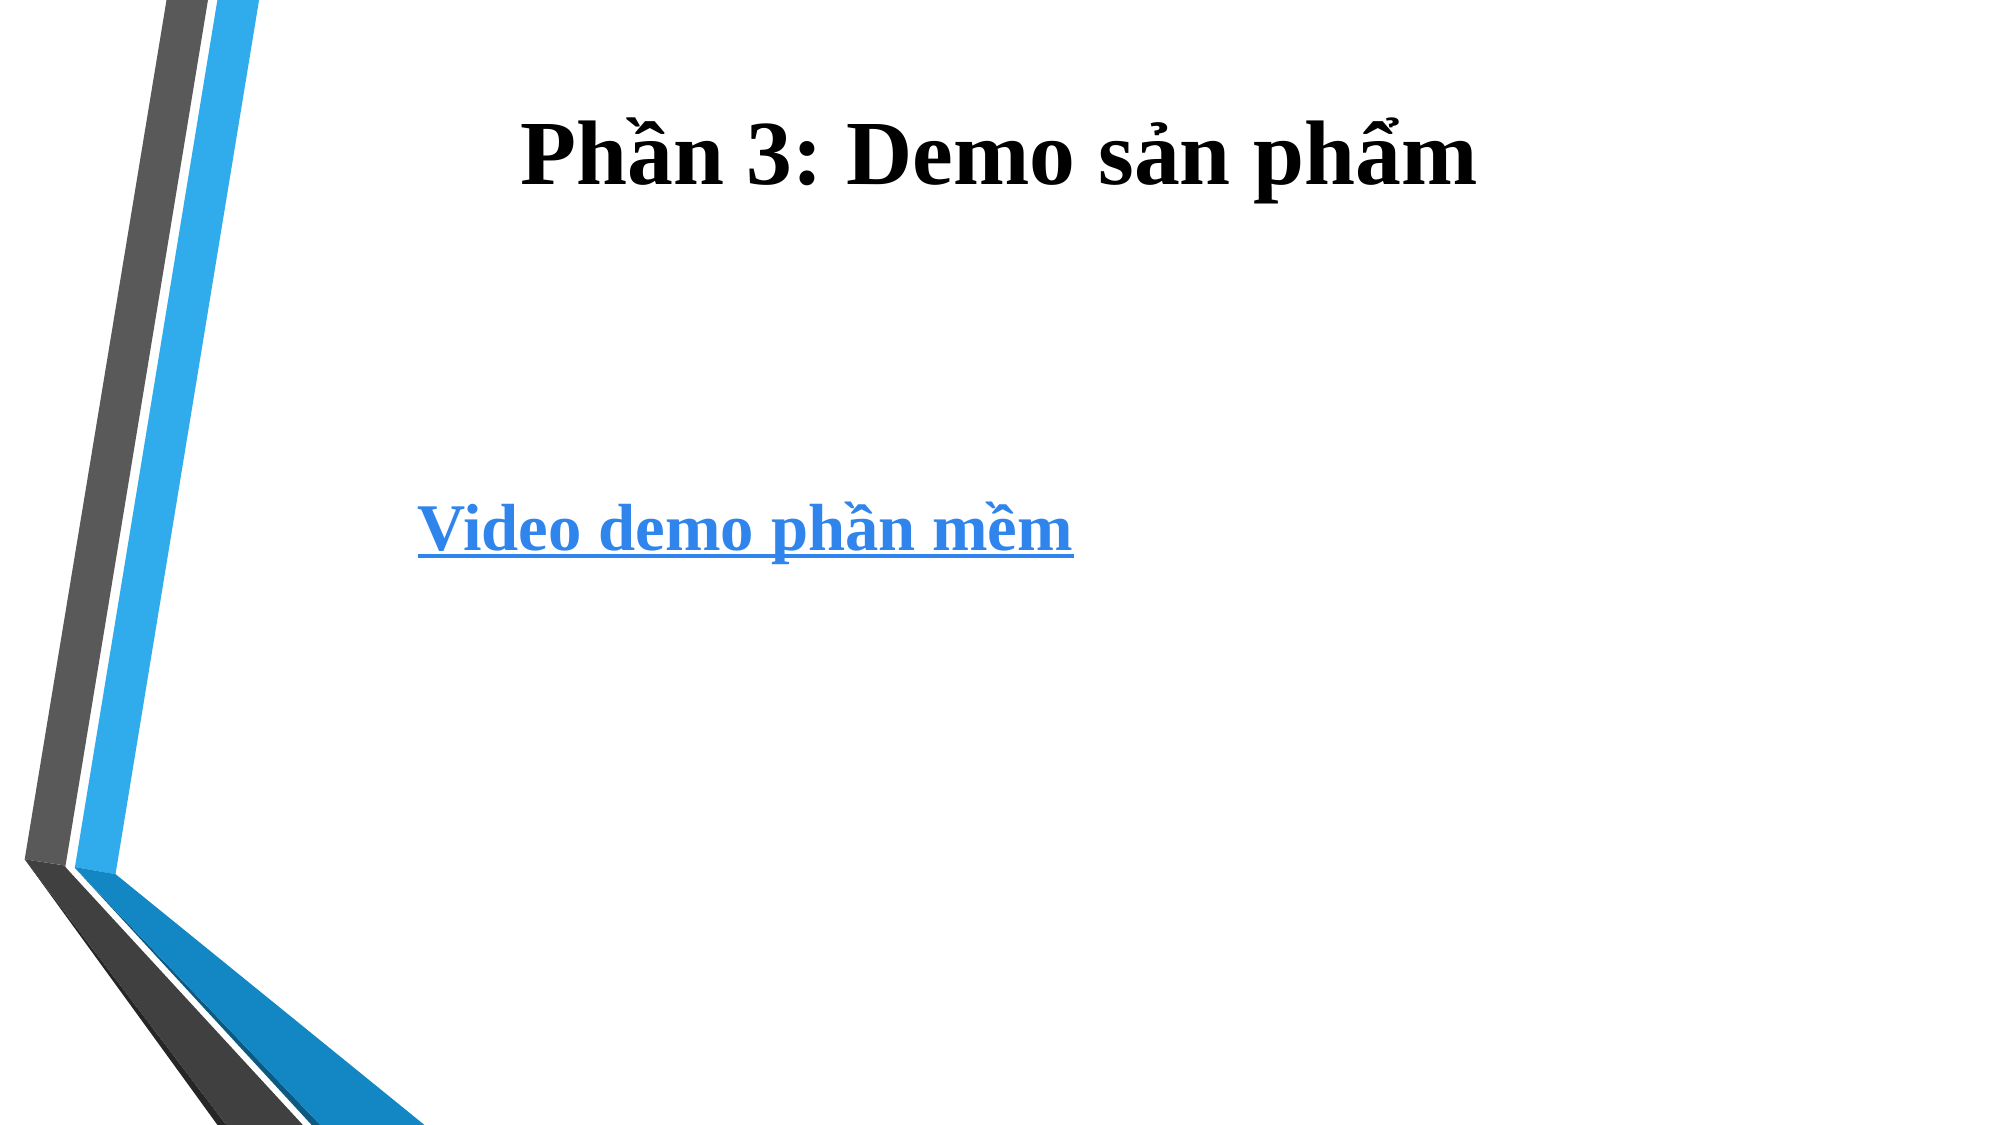

# Phần 3: Demo sản phẩm
Video demo phần mềm